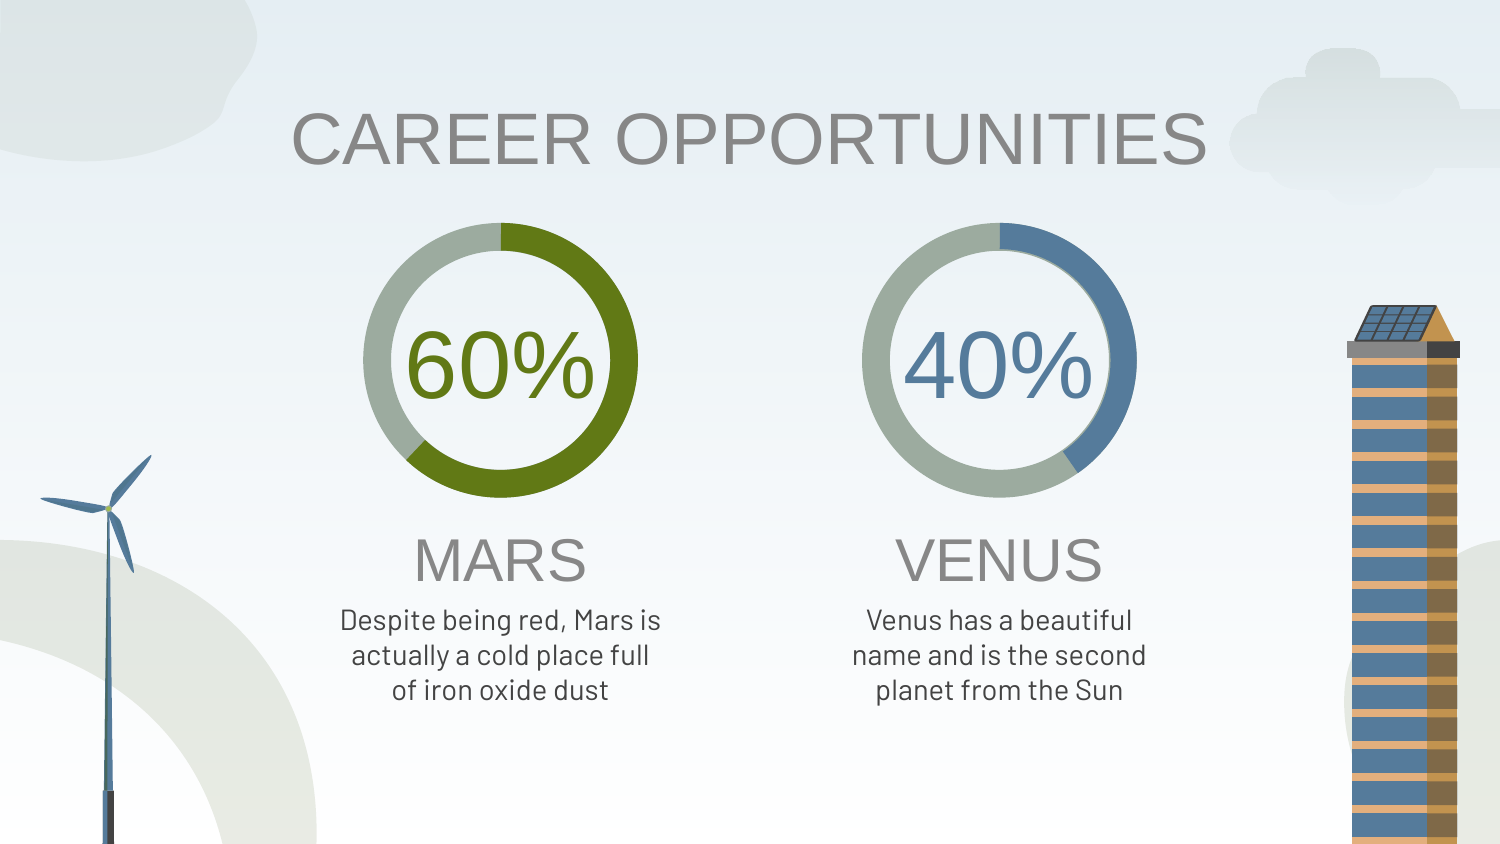

CAREER OPPORTUNITIES

# 60%
40%
MARS
VENUS
Despite being red, Mars is actually a cold place full of iron oxide dust
Venus has a beautiful name and is the second planet from the Sun